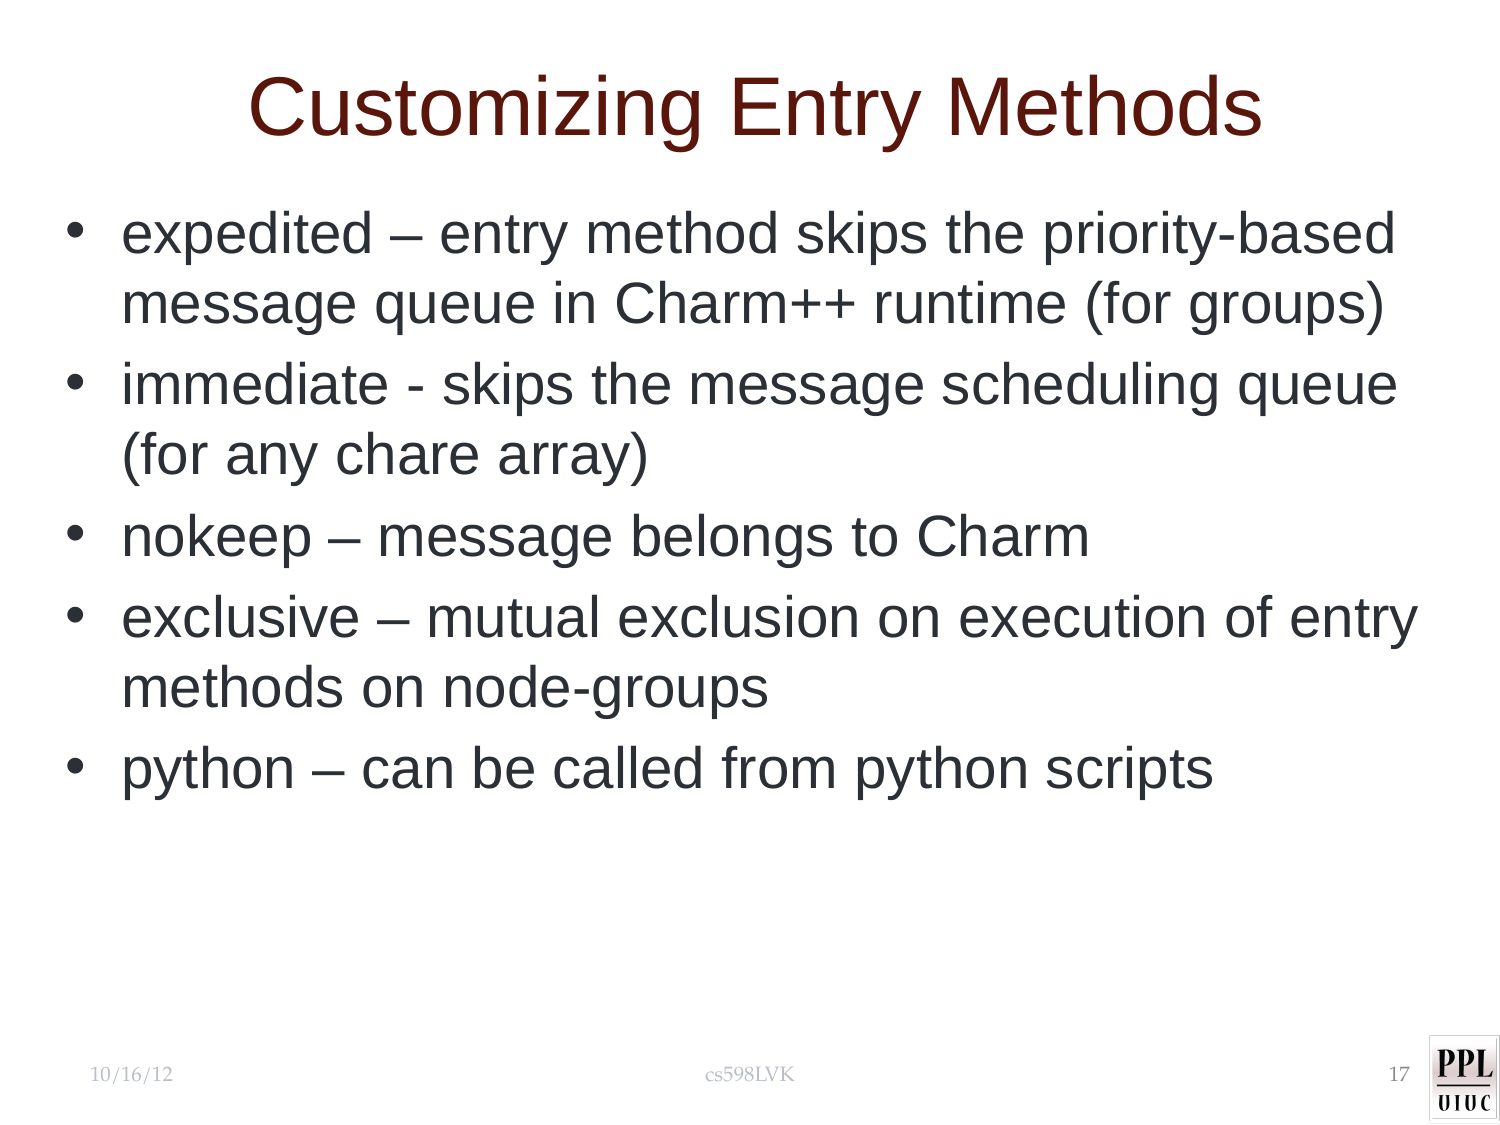

# Customizing Entry Methods
expedited – entry method skips the priority-based message queue in Charm++ runtime (for groups)
immediate - skips the message scheduling queue (for any chare array)
nokeep – message belongs to Charm
exclusive – mutual exclusion on execution of entry methods on node-groups
python – can be called from python scripts

10/16/12
cs598LVK
17